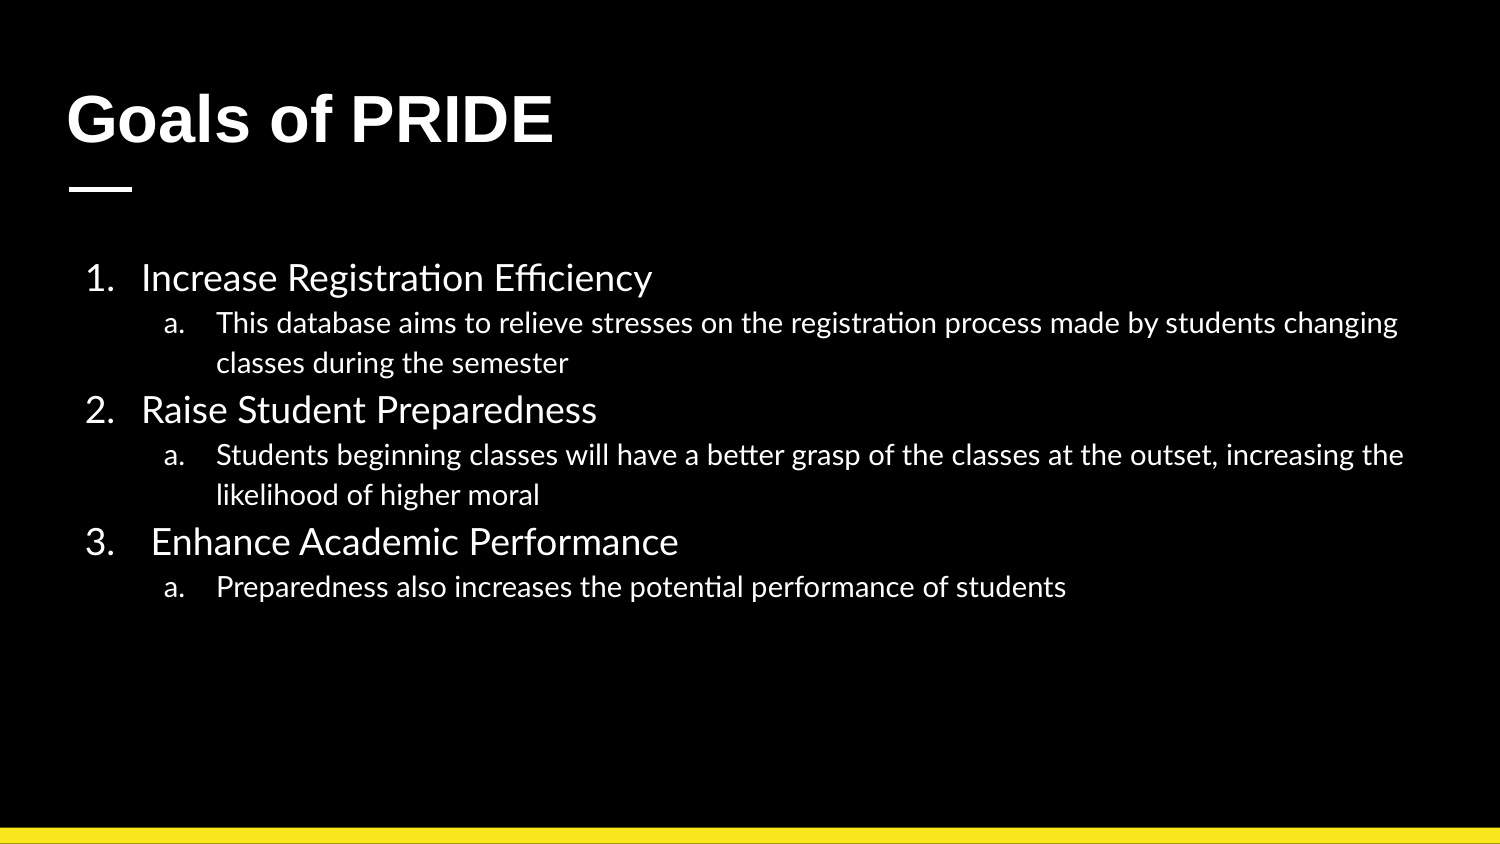

# Goals of PRIDE
Increase Registration Efficiency
This database aims to relieve stresses on the registration process made by students changing classes during the semester
Raise Student Preparedness
Students beginning classes will have a better grasp of the classes at the outset, increasing the likelihood of higher moral
 Enhance Academic Performance
Preparedness also increases the potential performance of students